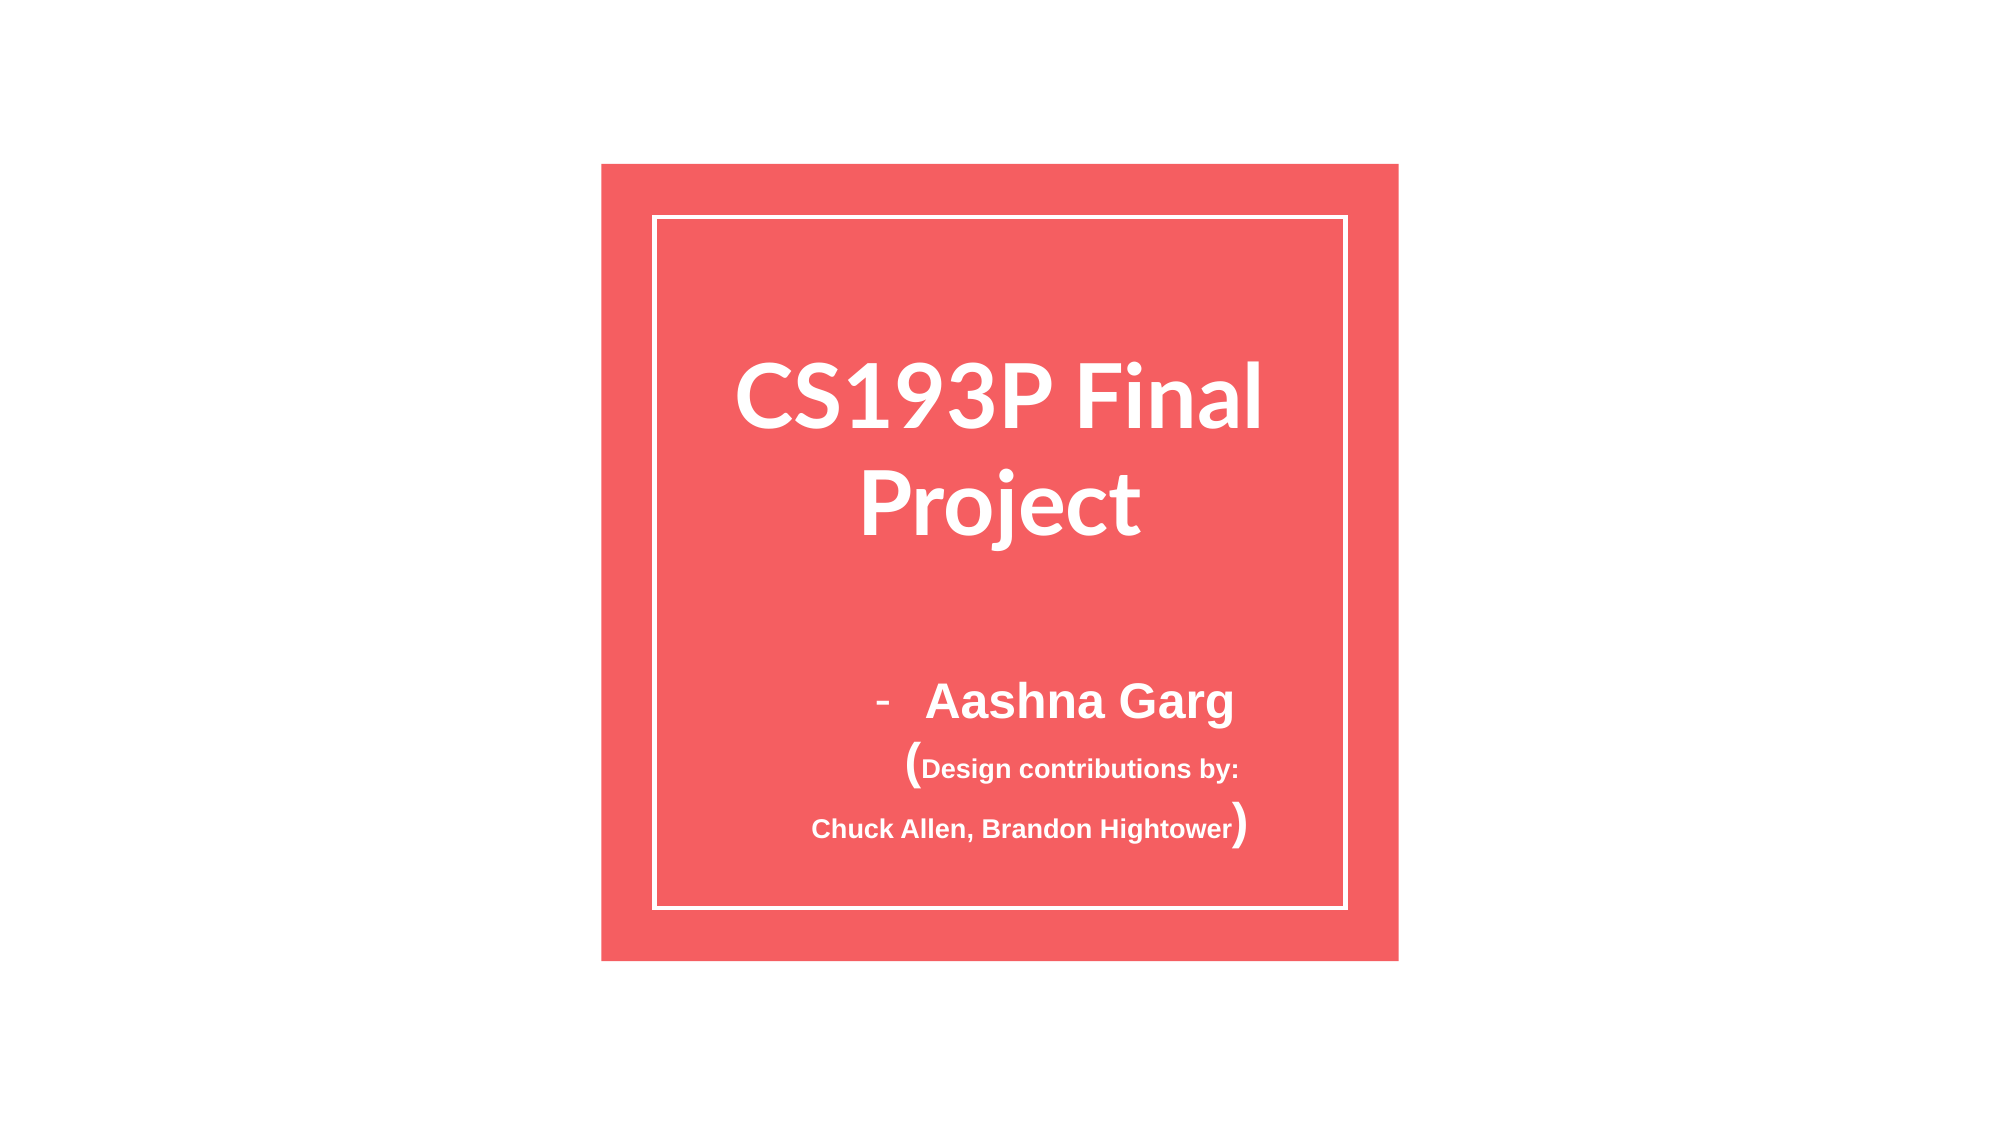

# CS193P Final Project
Aashna Garg
      (Design contributions by:
Chuck Allen, Brandon Hightower)